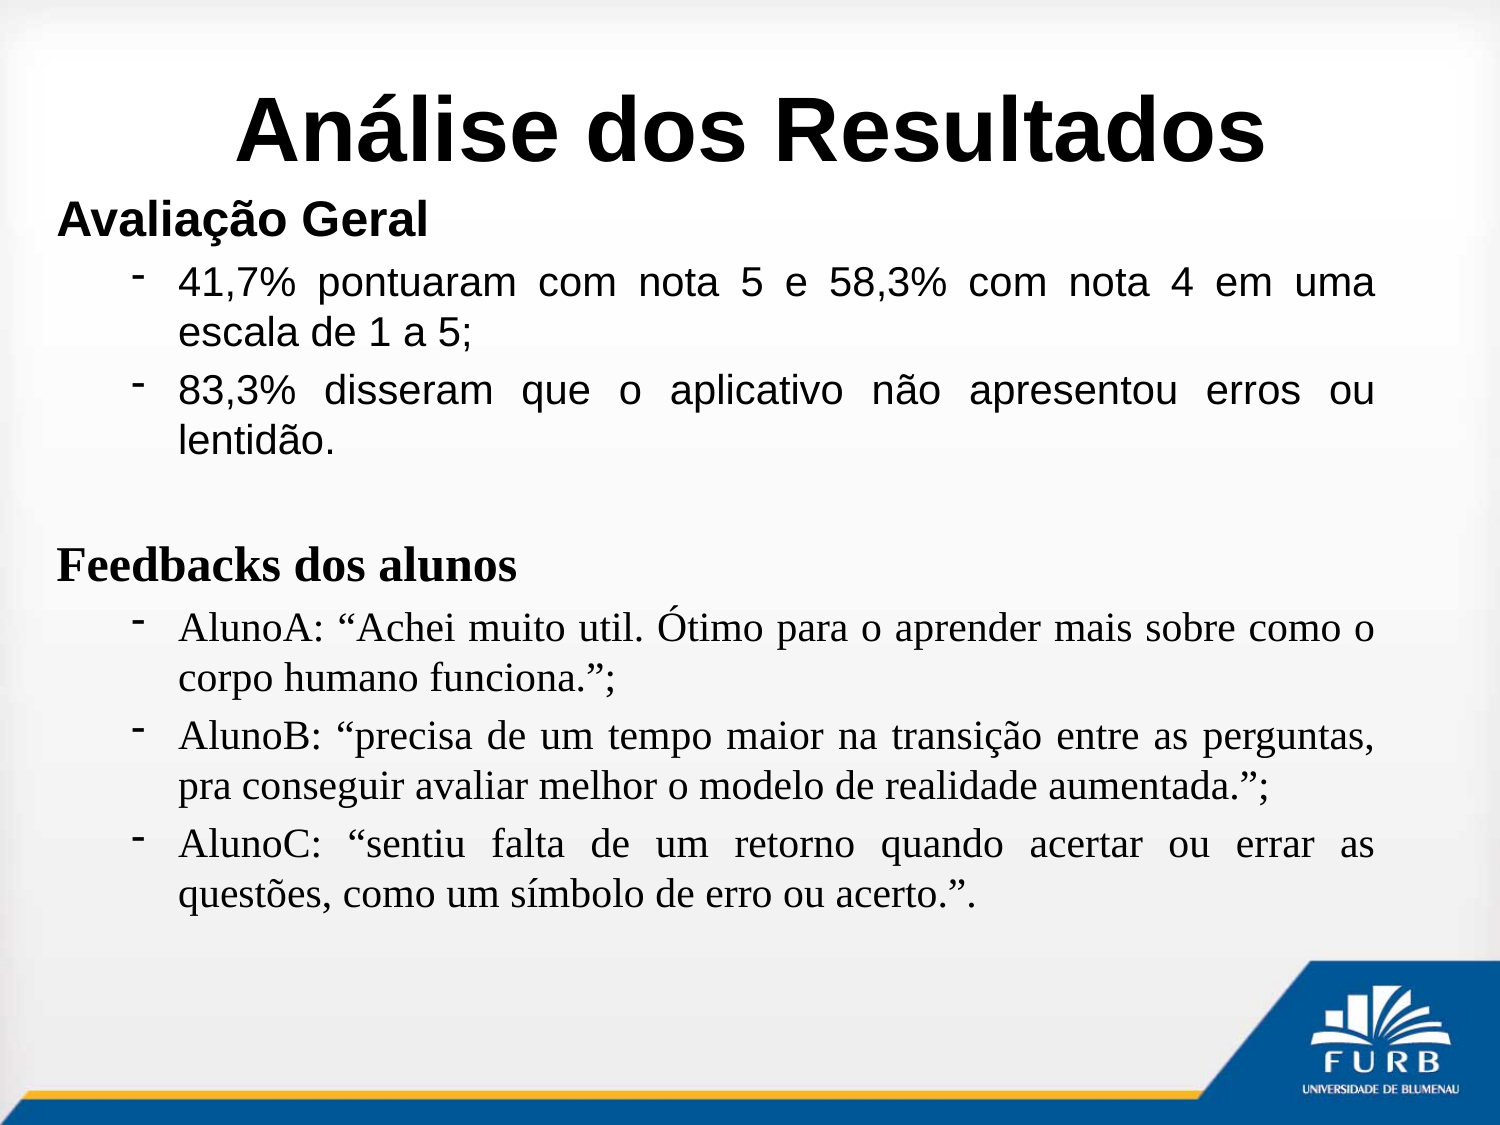

# Análise dos Resultados
Avaliação Geral
41,7% pontuaram com nota 5 e 58,3% com nota 4 em uma escala de 1 a 5;
83,3% disseram que o aplicativo não apresentou erros ou lentidão.

Feedbacks dos alunos
AlunoA: “Achei muito util. Ótimo para o aprender mais sobre como o corpo humano funciona.”;
AlunoB: “precisa de um tempo maior na transição entre as perguntas, pra conseguir avaliar melhor o modelo de realidade aumentada.”;
AlunoC: “sentiu falta de um retorno quando acertar ou errar as questões, como um símbolo de erro ou acerto.”.